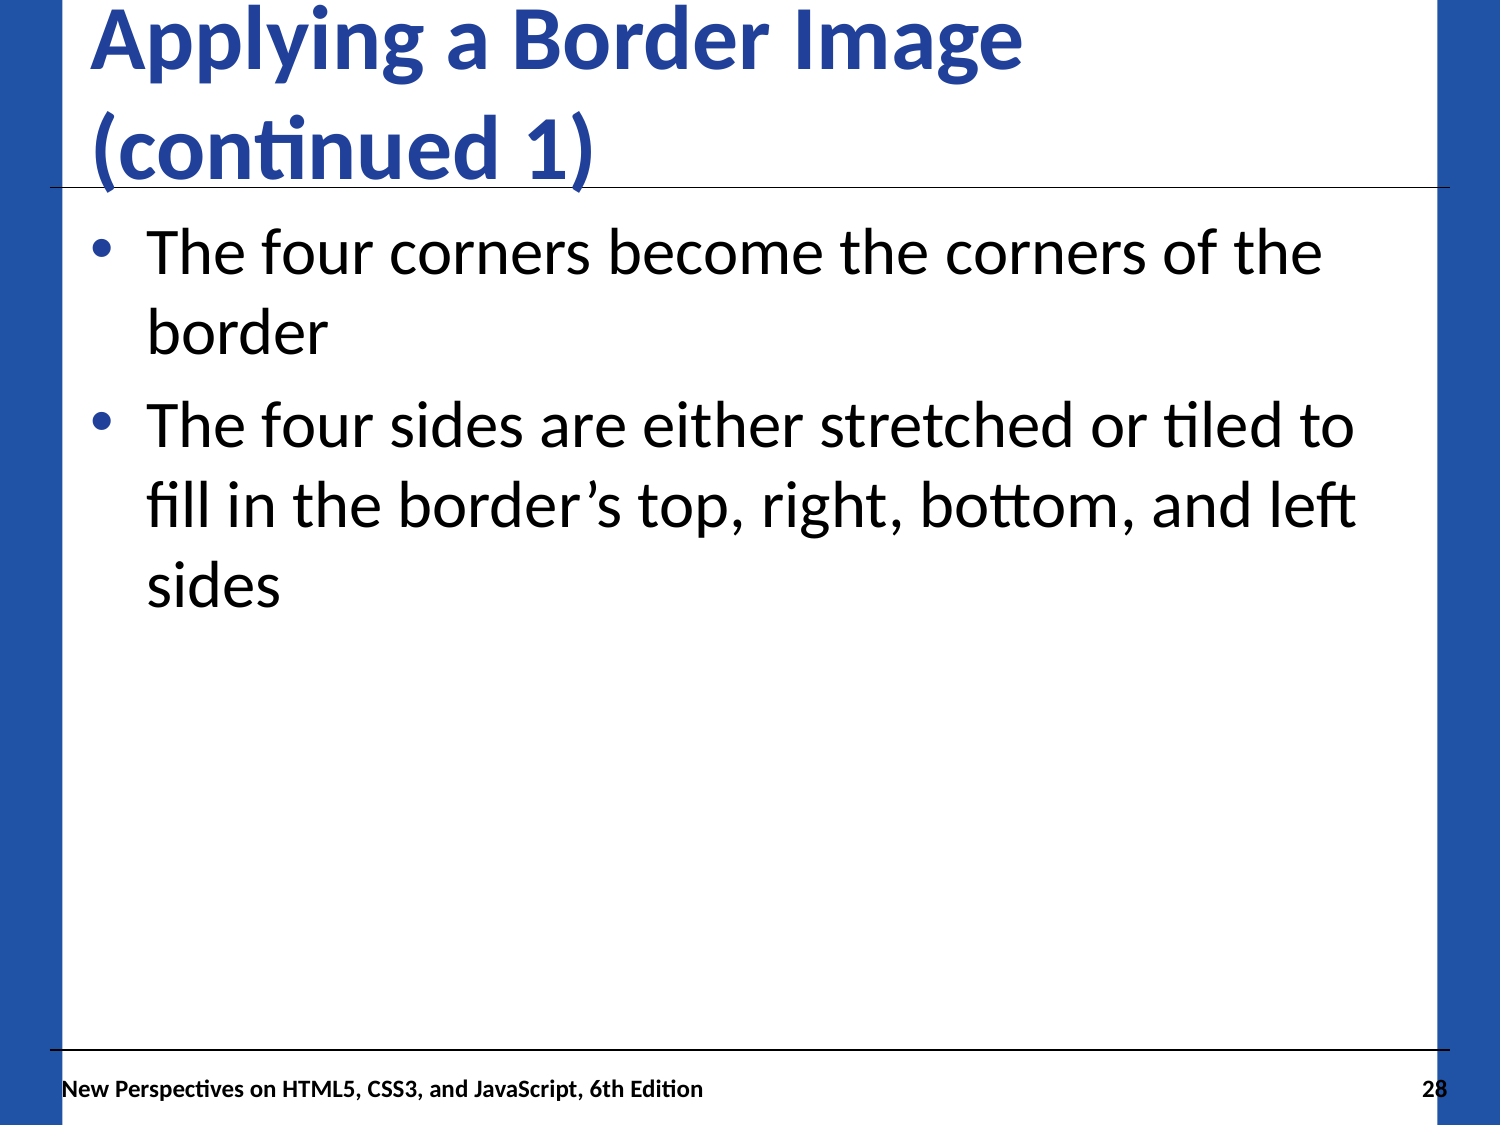

# Applying a Border Image (continued 1)
The four corners become the corners of the border
The four sides are either stretched or tiled to fill in the border’s top, right, bottom, and left sides
New Perspectives on HTML5, CSS3, and JavaScript, 6th Edition
28